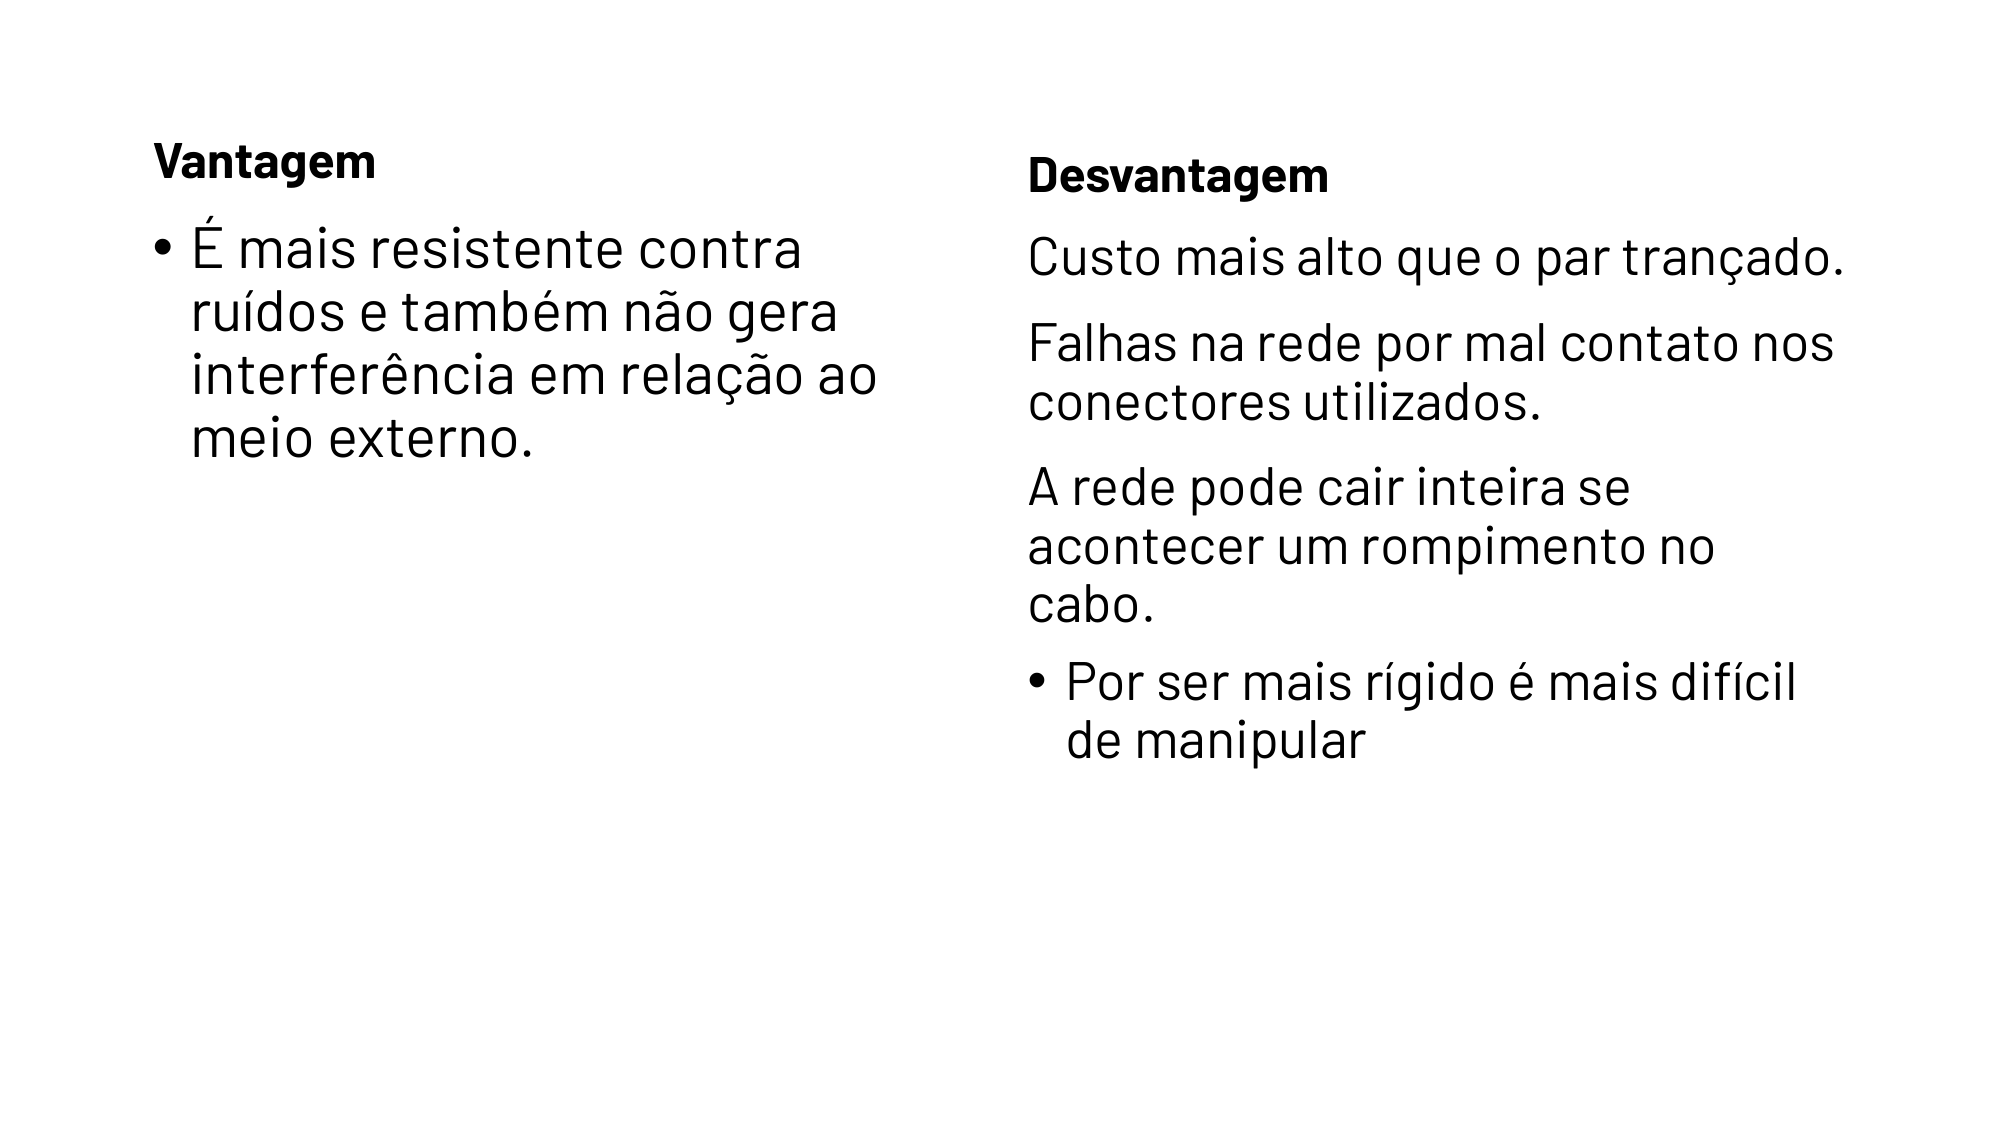

Vantagem
Desvantagem
É mais resistente contra ruídos e também não gera interferência em relação ao meio externo.
Custo mais alto que o par trançado.
Falhas na rede por mal contato nos conectores utilizados.
A rede pode cair inteira se acontecer um rompimento no cabo.
Por ser mais rígido é mais difícil de manipular